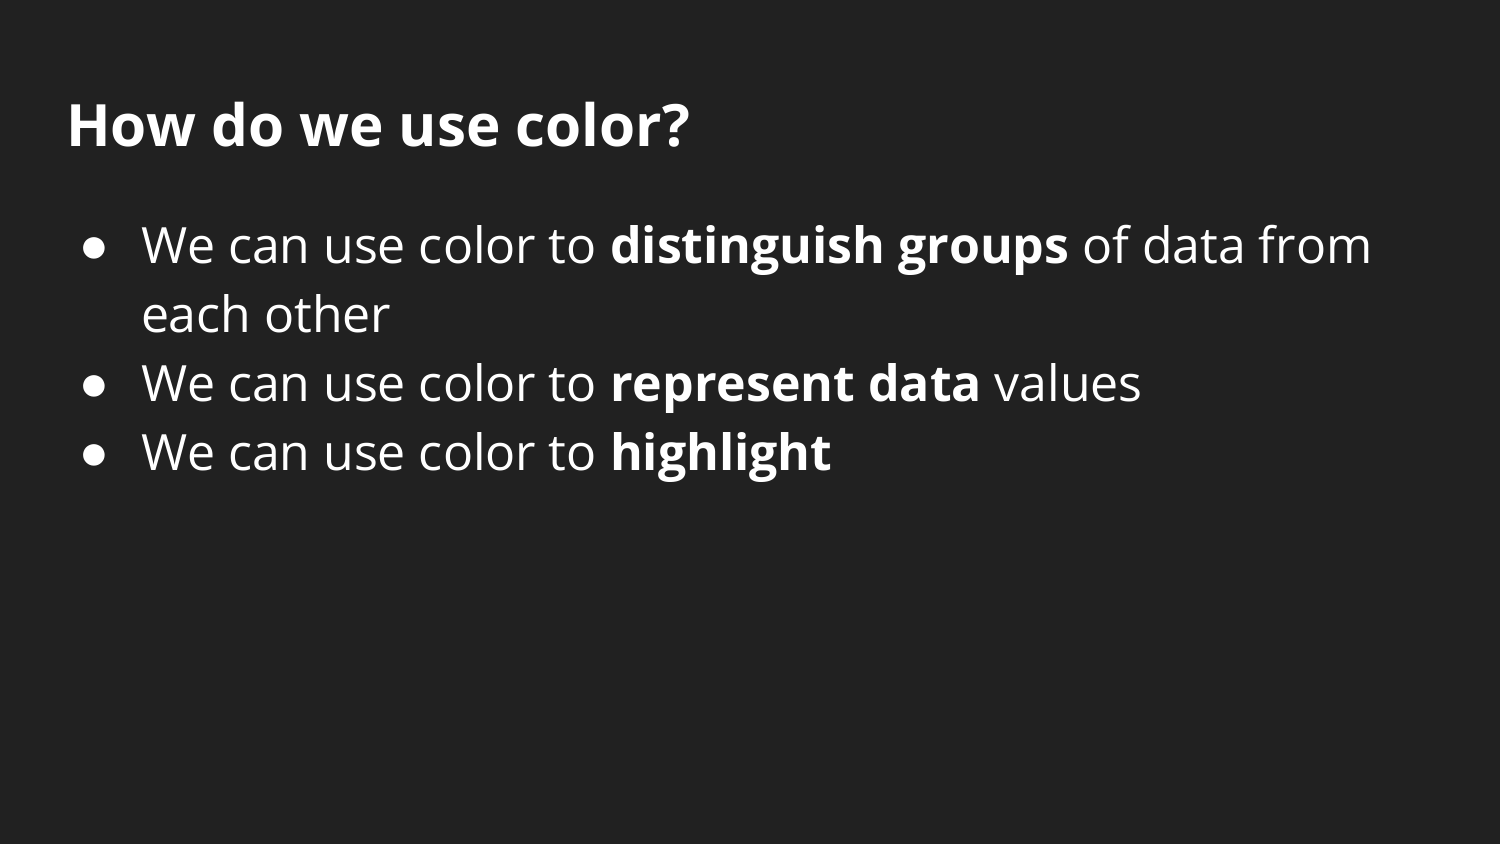

# How do we use color?
We can use color to distinguish groups of data from each other
We can use color to represent data values
We can use color to highlight